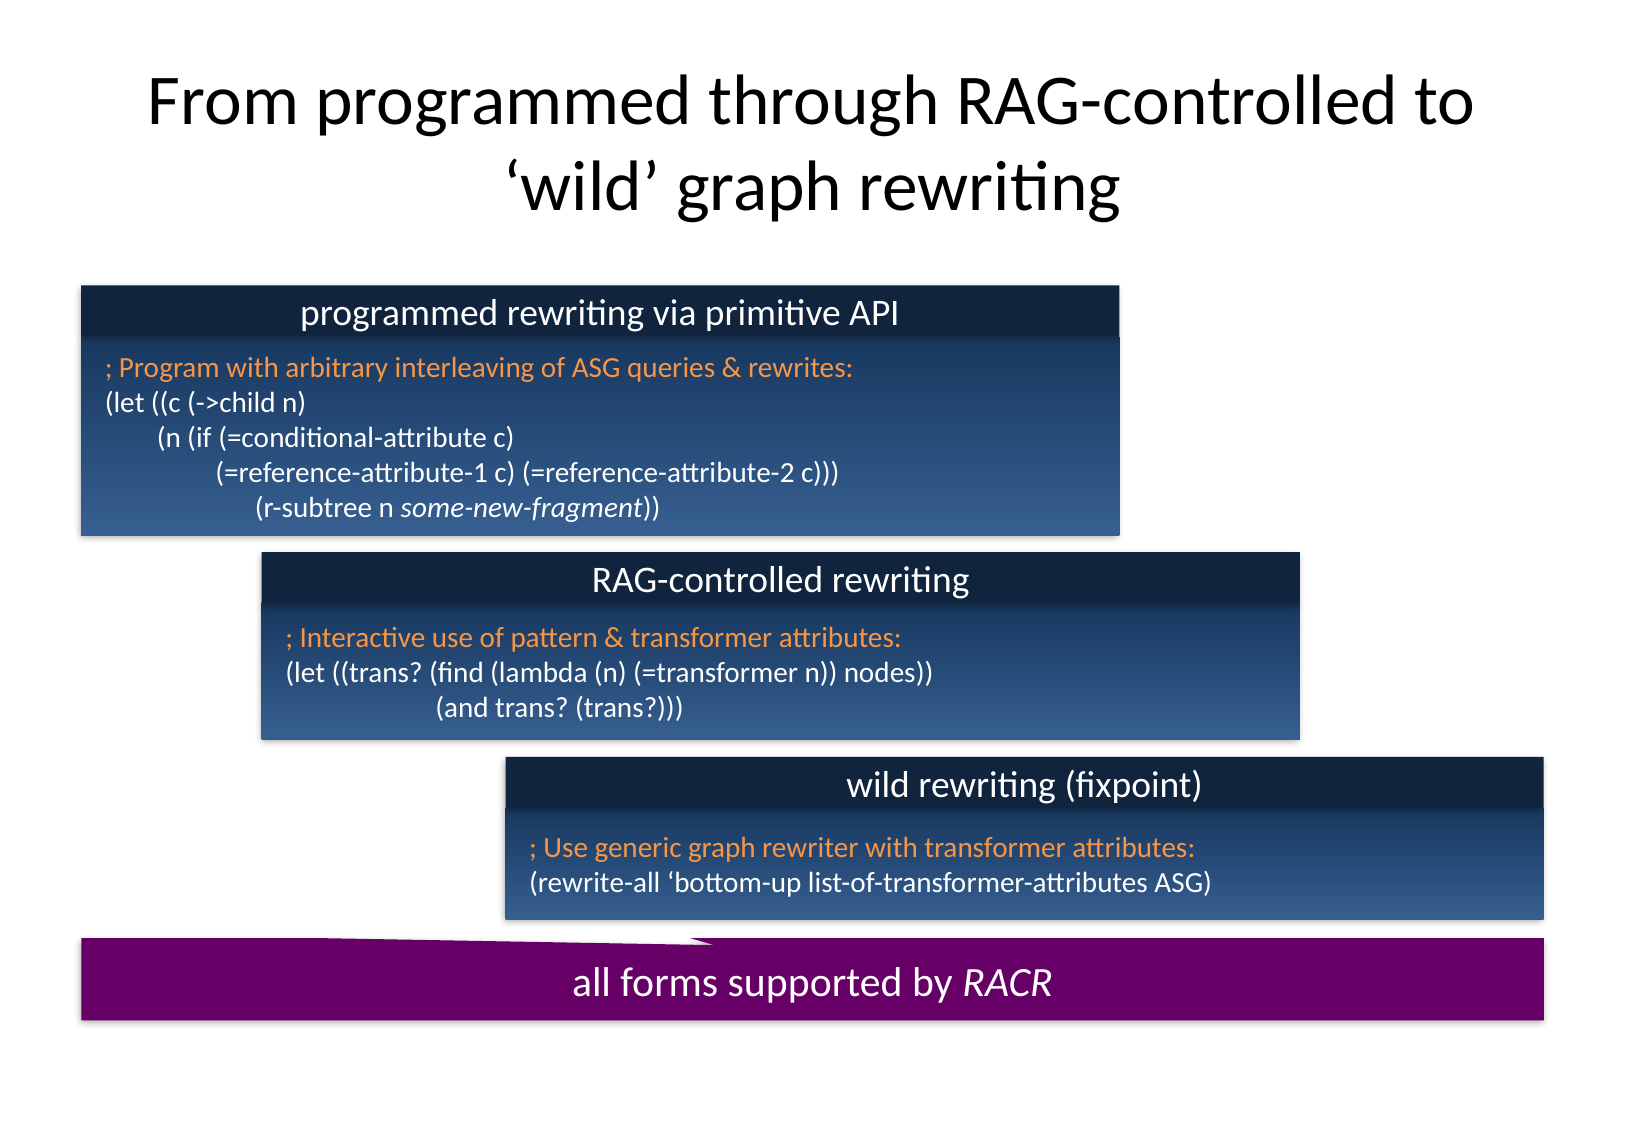

# From programmed through RAG-controlled to ‘wild’ graph rewriting
programmed rewriting via primitive API
; Program with arbitrary interleaving of ASG queries & rewrites:
(let ((c (->child n)
        (n (if (=conditional-attribute c)
                 (=reference-attribute-1 c) (=reference-attribute-2 c)))
	(r-subtree n some-new-fragment))
RAG-controlled rewriting
; Interactive use of pattern & transformer attributes:
(let ((trans? (find (lambda (n) (=transformer n)) nodes))
	(and trans? (trans?)))
wild rewriting (fixpoint)
; Use generic graph rewriter with transformer attributes:
(rewrite-all ‘bottom-up list-of-transformer-attributes ASG)
all forms supported by RACR